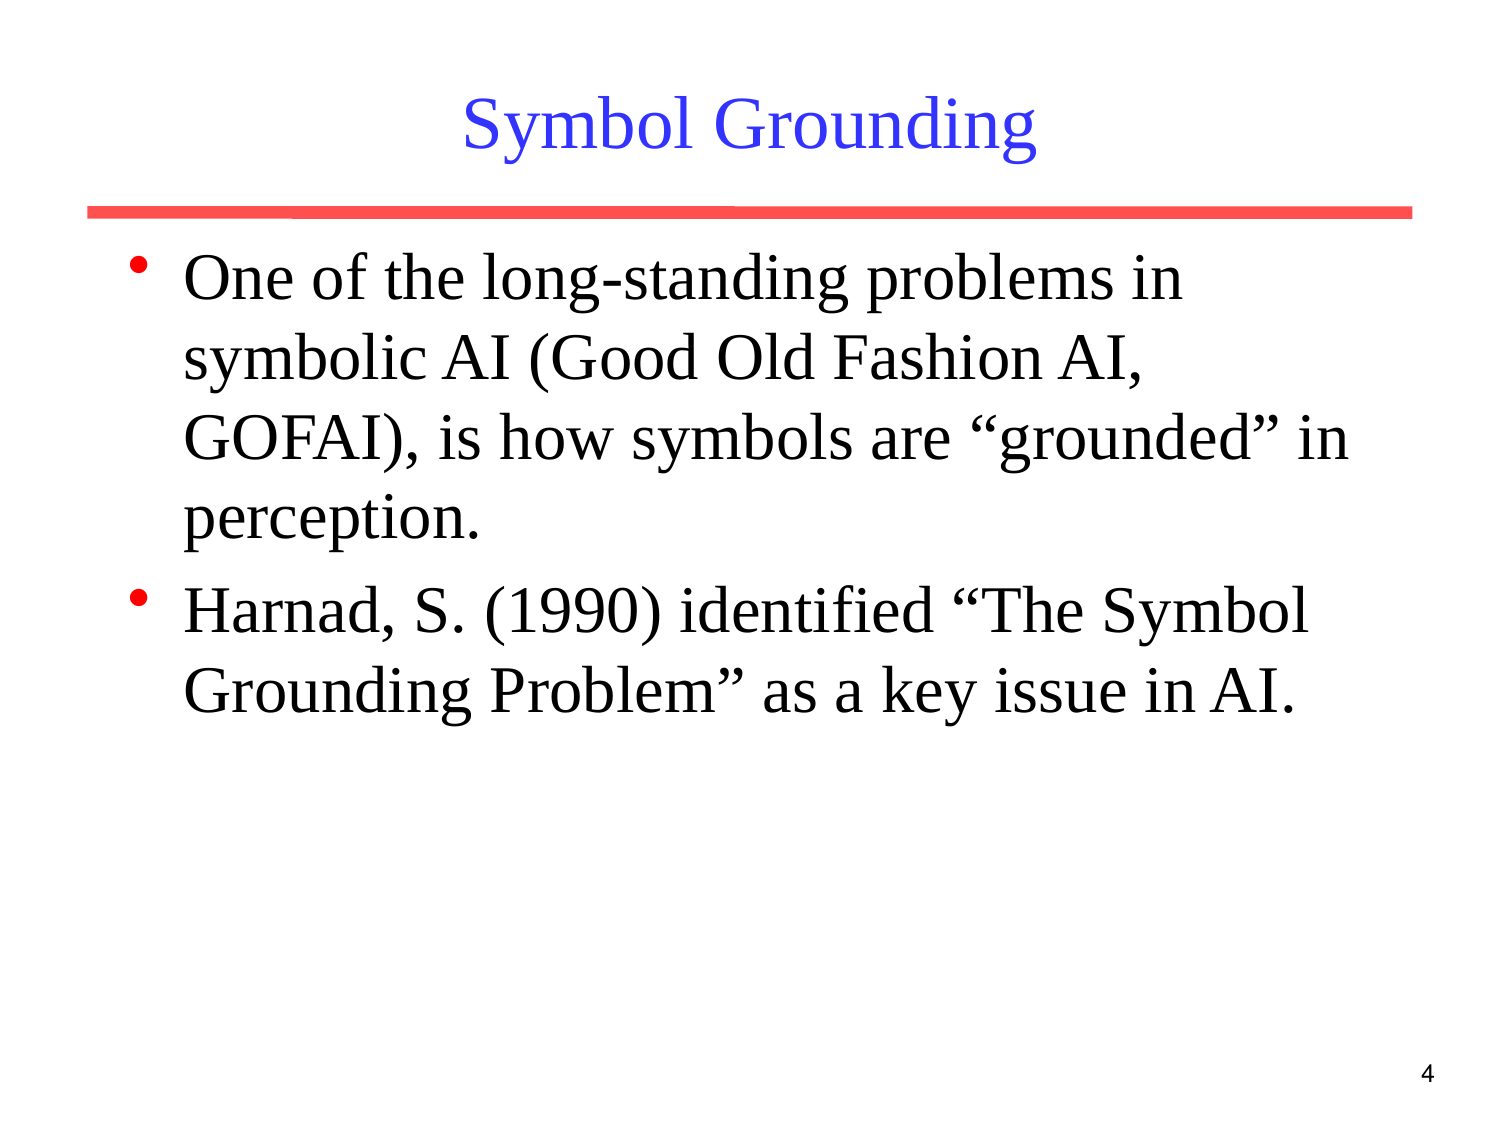

# Symbol Grounding
One of the long-standing problems in symbolic AI (Good Old Fashion AI, GOFAI), is how symbols are “grounded” in perception.
Harnad, S. (1990) identified “The Symbol Grounding Problem” as a key issue in AI.
4